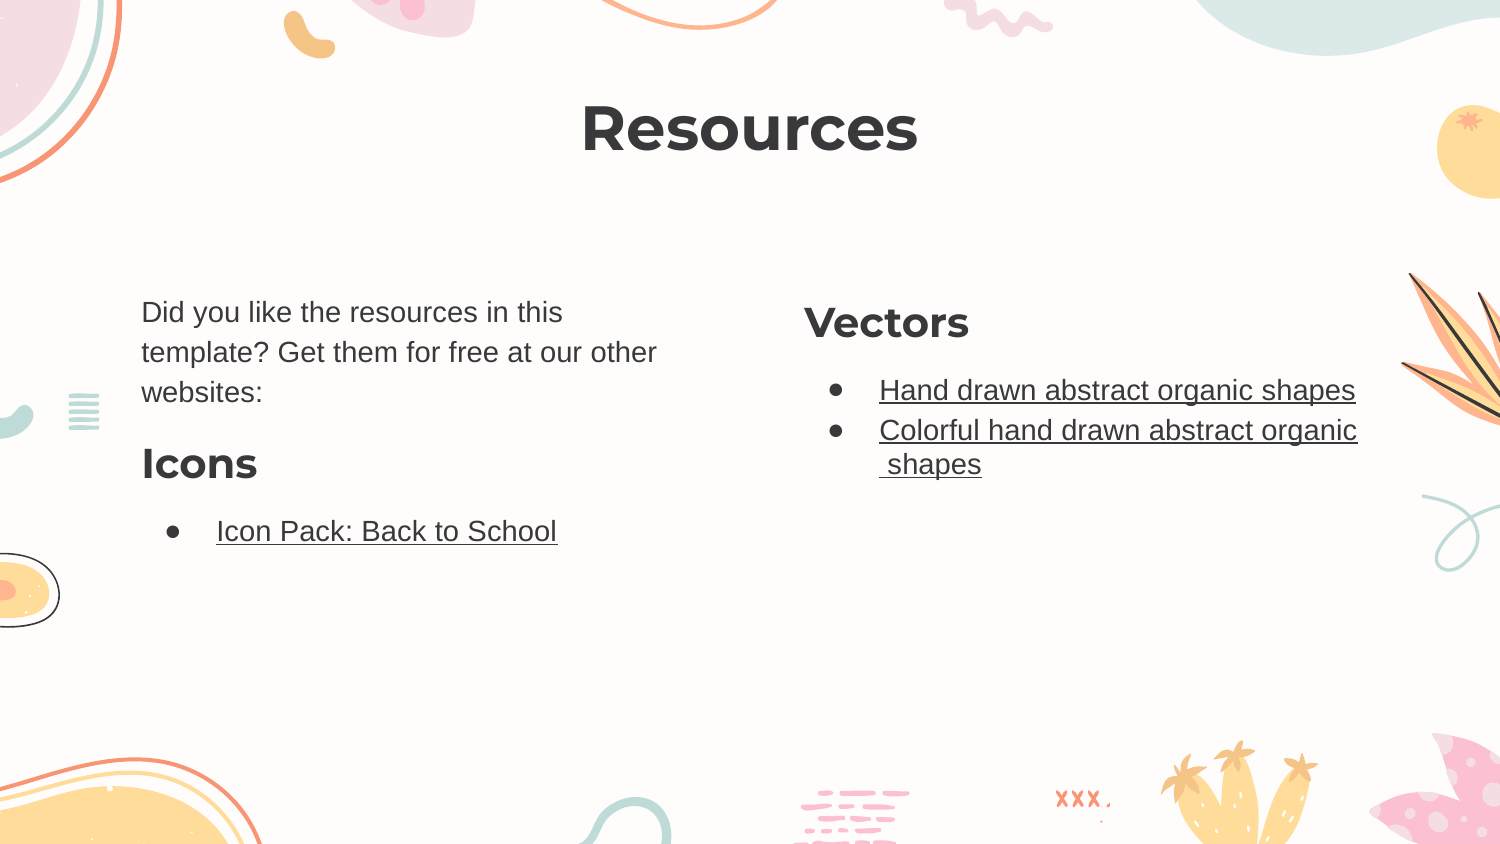

# Resources
Did you like the resources in this template? Get them for free at our other websites:
Icons
Icon Pack: Back to School
Vectors
Hand drawn abstract organic shapes
Colorful hand drawn abstract organic shapes